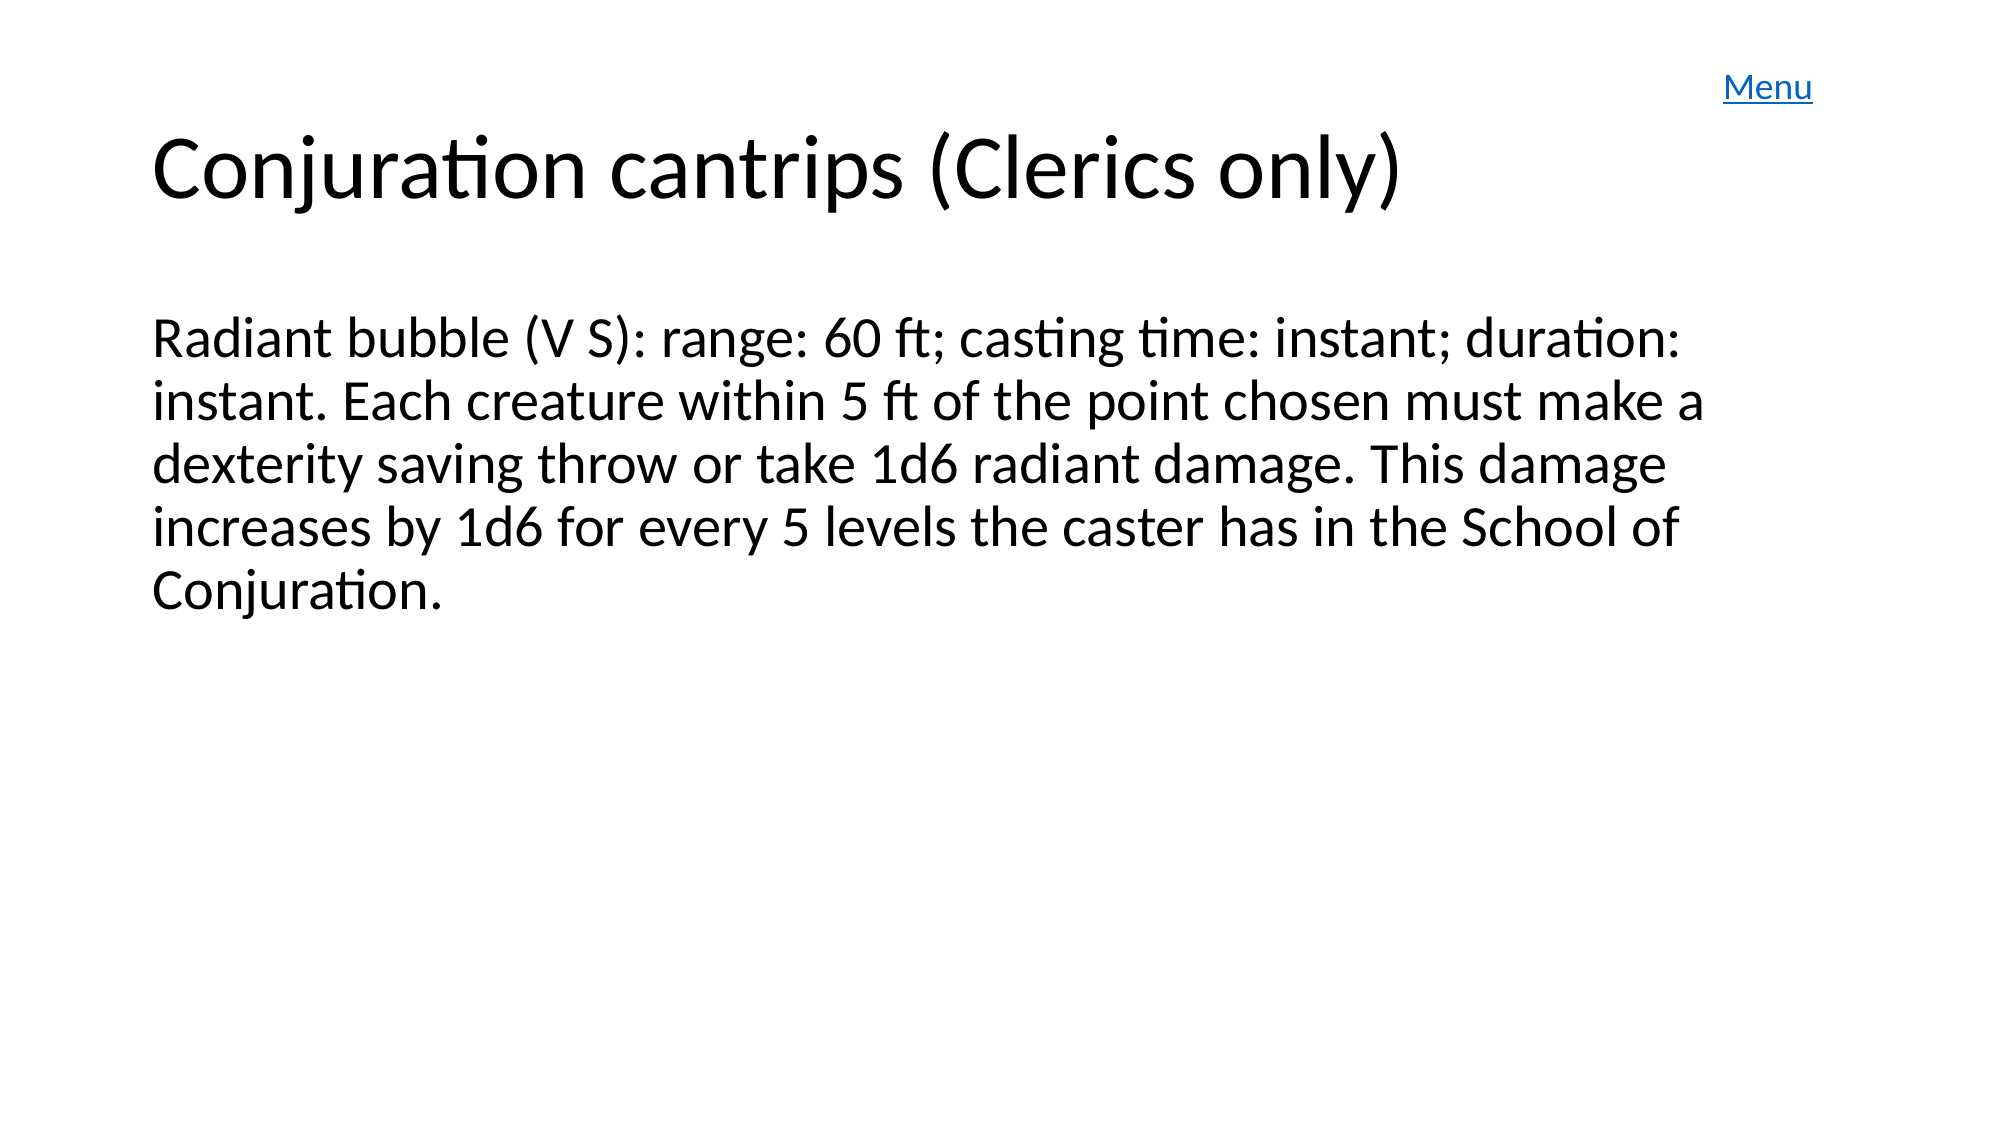

Menu
# Conjuration cantrips (Clerics only)
Radiant bubble (V S): range: 60 ft; casting time: instant; duration: instant. Each creature within 5 ft of the point chosen must make a dexterity saving throw or take 1d6 radiant damage. This damage increases by 1d6 for every 5 levels the caster has in the School of Conjuration.